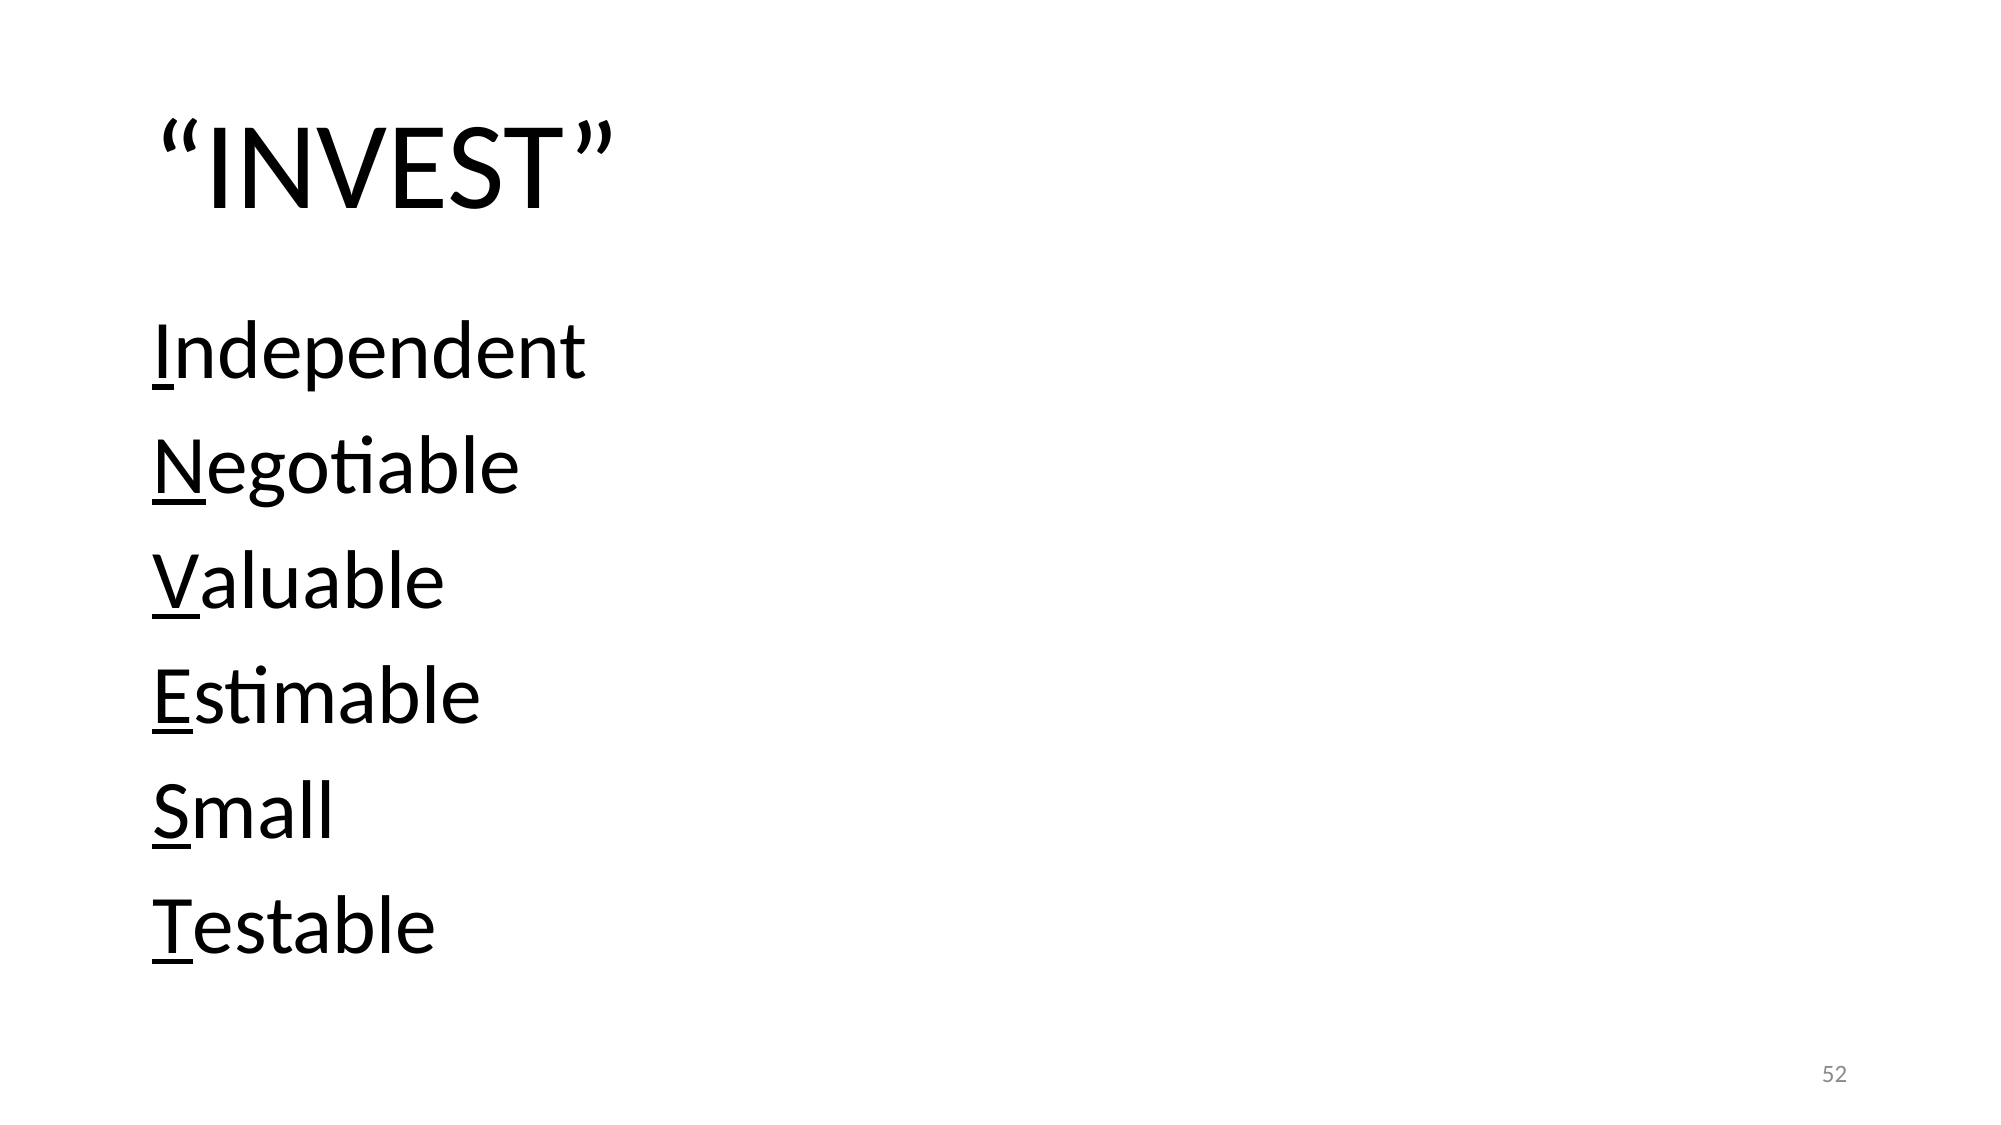

# “INVEST”
Independent
Negotiable
Valuable
Estimable
Small
Testable
52